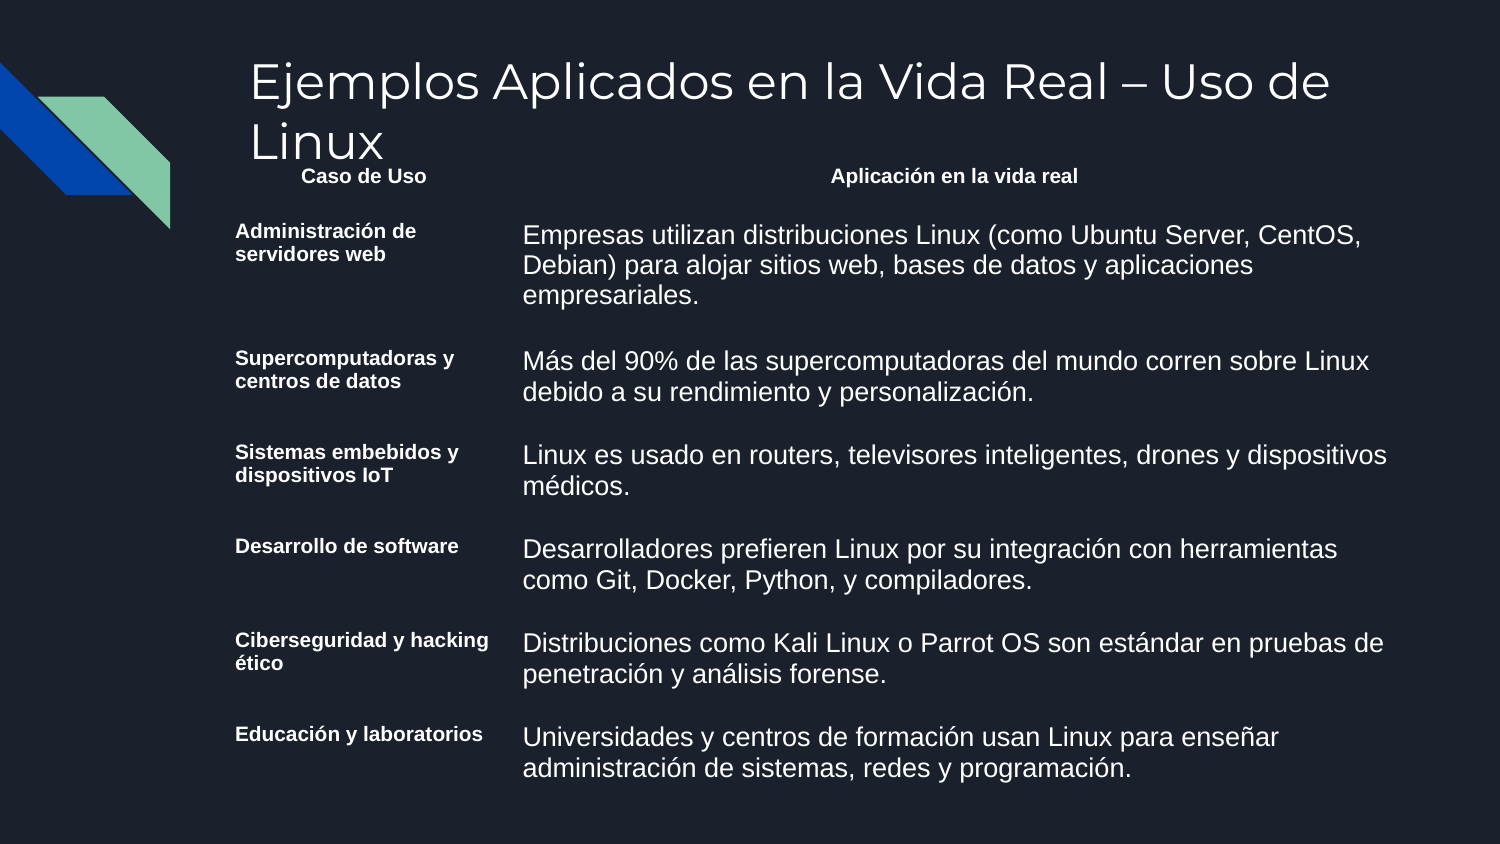

# Ejemplos Aplicados en la Vida Real – Uso de Linux
| Caso de Uso | Aplicación en la vida real |
| --- | --- |
| Administración de servidores web | Empresas utilizan distribuciones Linux (como Ubuntu Server, CentOS, Debian) para alojar sitios web, bases de datos y aplicaciones empresariales. |
| Supercomputadoras y centros de datos | Más del 90% de las supercomputadoras del mundo corren sobre Linux debido a su rendimiento y personalización. |
| Sistemas embebidos y dispositivos IoT | Linux es usado en routers, televisores inteligentes, drones y dispositivos médicos. |
| Desarrollo de software | Desarrolladores prefieren Linux por su integración con herramientas como Git, Docker, Python, y compiladores. |
| Ciberseguridad y hacking ético | Distribuciones como Kali Linux o Parrot OS son estándar en pruebas de penetración y análisis forense. |
| Educación y laboratorios | Universidades y centros de formación usan Linux para enseñar administración de sistemas, redes y programación. |